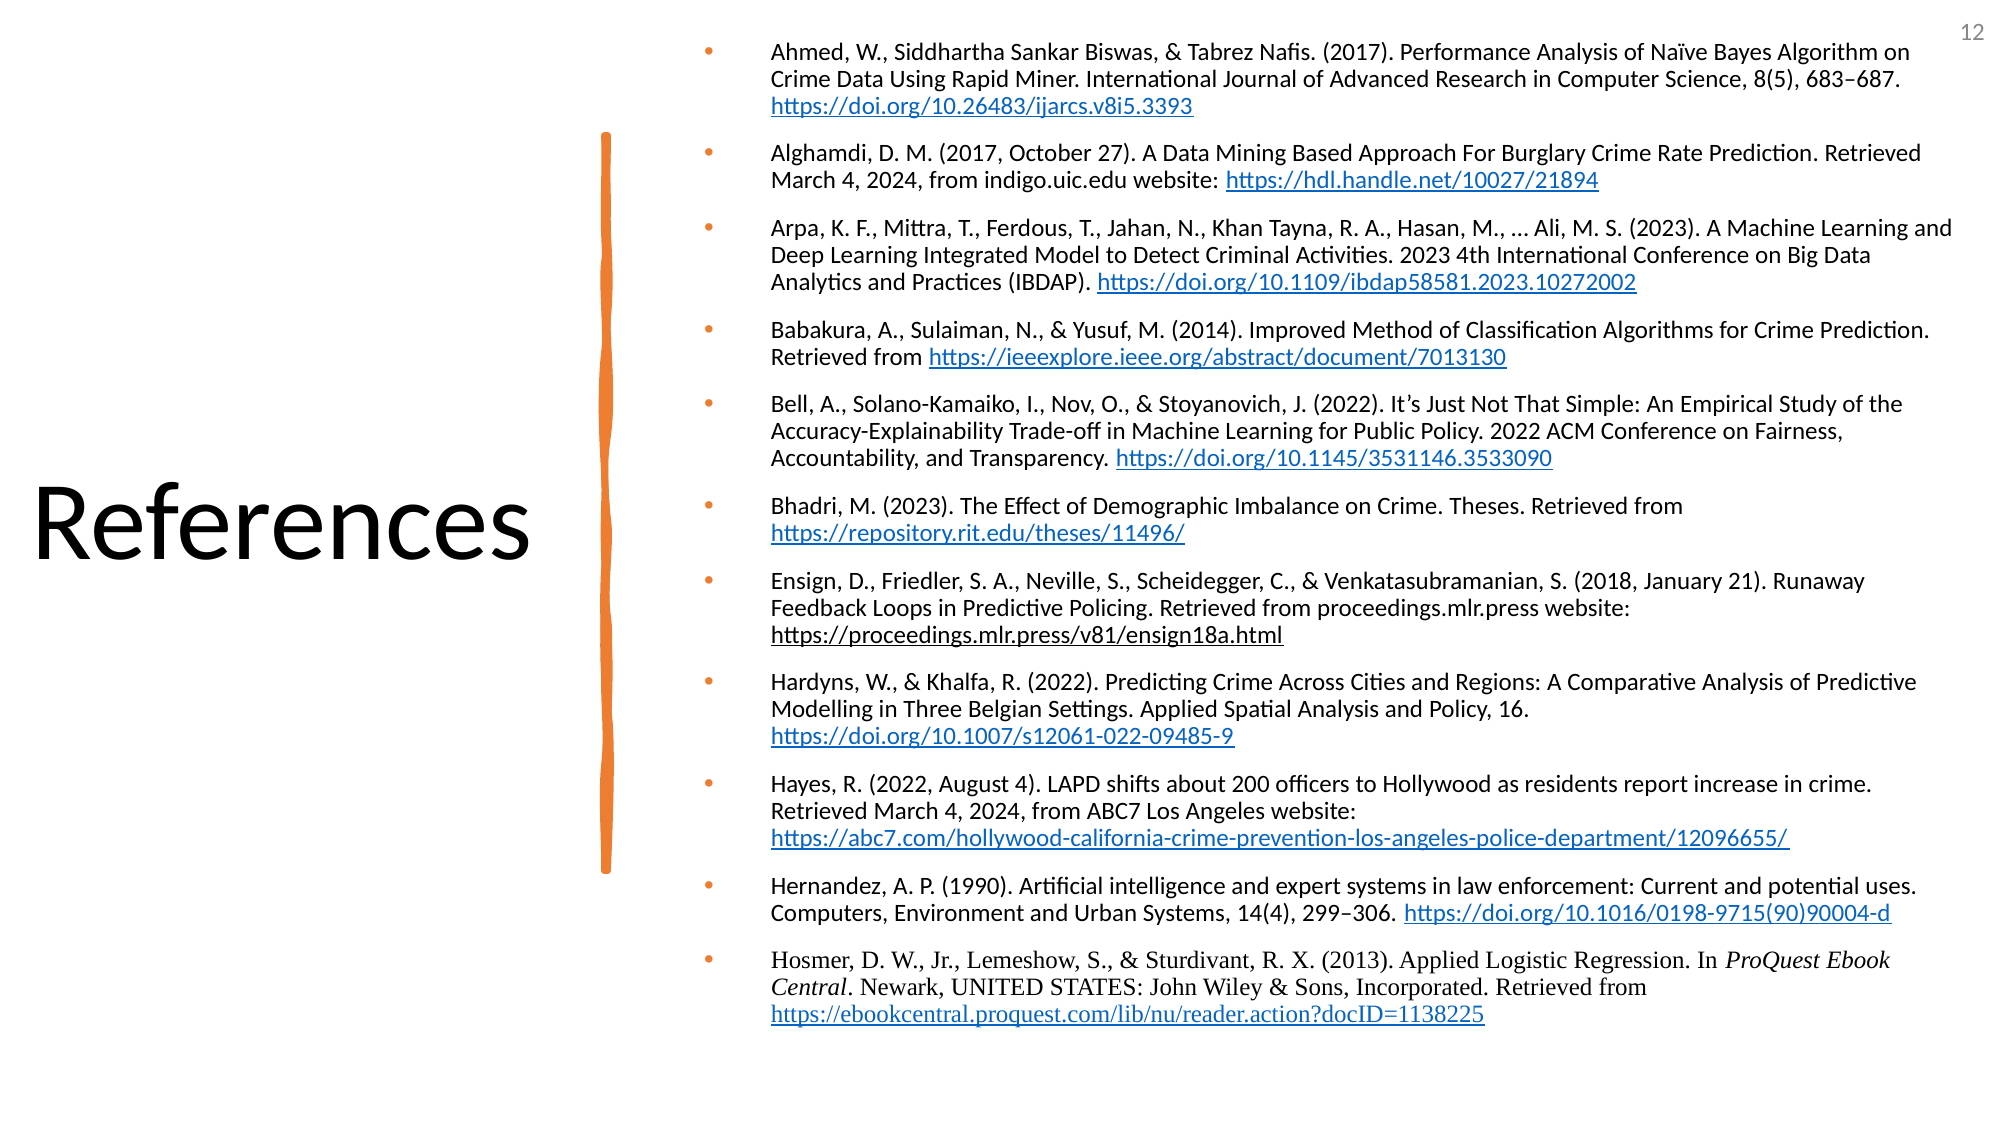

12
Ahmed, W., Siddhartha Sankar Biswas, & Tabrez Nafis. (2017). Performance Analysis of Naïve Bayes Algorithm on Crime Data Using Rapid Miner. International Journal of Advanced Research in Computer Science, 8(5), 683–687. https://doi.org/10.26483/ijarcs.v8i5.3393
Alghamdi, D. M. (2017, October 27). A Data Mining Based Approach For Burglary Crime Rate Prediction. Retrieved March 4, 2024, from indigo.uic.edu website: https://hdl.handle.net/10027/21894
Arpa, K. F., Mittra, T., Ferdous, T., Jahan, N., Khan Tayna, R. A., Hasan, M., … Ali, M. S. (2023). A Machine Learning and Deep Learning Integrated Model to Detect Criminal Activities. 2023 4th International Conference on Big Data Analytics and Practices (IBDAP). https://doi.org/10.1109/ibdap58581.2023.10272002
Babakura, A., Sulaiman, N., & Yusuf, M. (2014). Improved Method of Classification Algorithms for Crime Prediction. Retrieved from https://ieeexplore.ieee.org/abstract/document/7013130
Bell, A., Solano-Kamaiko, I., Nov, O., & Stoyanovich, J. (2022). It’s Just Not That Simple: An Empirical Study of the Accuracy-Explainability Trade-off in Machine Learning for Public Policy. 2022 ACM Conference on Fairness, Accountability, and Transparency. https://doi.org/10.1145/3531146.3533090
Bhadri, M. (2023). The Effect of Demographic Imbalance on Crime. Theses. Retrieved from https://repository.rit.edu/theses/11496/
Ensign, D., Friedler, S. A., Neville, S., Scheidegger, C., & Venkatasubramanian, S. (2018, January 21). Runaway Feedback Loops in Predictive Policing. Retrieved from proceedings.mlr.press website: https://proceedings.mlr.press/v81/ensign18a.html
Hardyns, W., & Khalfa, R. (2022). Predicting Crime Across Cities and Regions: A Comparative Analysis of Predictive Modelling in Three Belgian Settings. Applied Spatial Analysis and Policy, 16. https://doi.org/10.1007/s12061-022-09485-9
Hayes, R. (2022, August 4). LAPD shifts about 200 officers to Hollywood as residents report increase in crime. Retrieved March 4, 2024, from ABC7 Los Angeles website: https://abc7.com/hollywood-california-crime-prevention-los-angeles-police-department/12096655/
Hernandez, A. P. (1990). Artificial intelligence and expert systems in law enforcement: Current and potential uses. Computers, Environment and Urban Systems, 14(4), 299–306. https://doi.org/10.1016/0198-9715(90)90004-d
Hosmer, D. W., Jr., Lemeshow, S., & Sturdivant, R. X. (2013). Applied Logistic Regression. In ProQuest Ebook Central. Newark, UNITED STATES: John Wiley & Sons, Incorporated. Retrieved from https://ebookcentral.proquest.com/lib/nu/reader.action?docID=1138225

# References